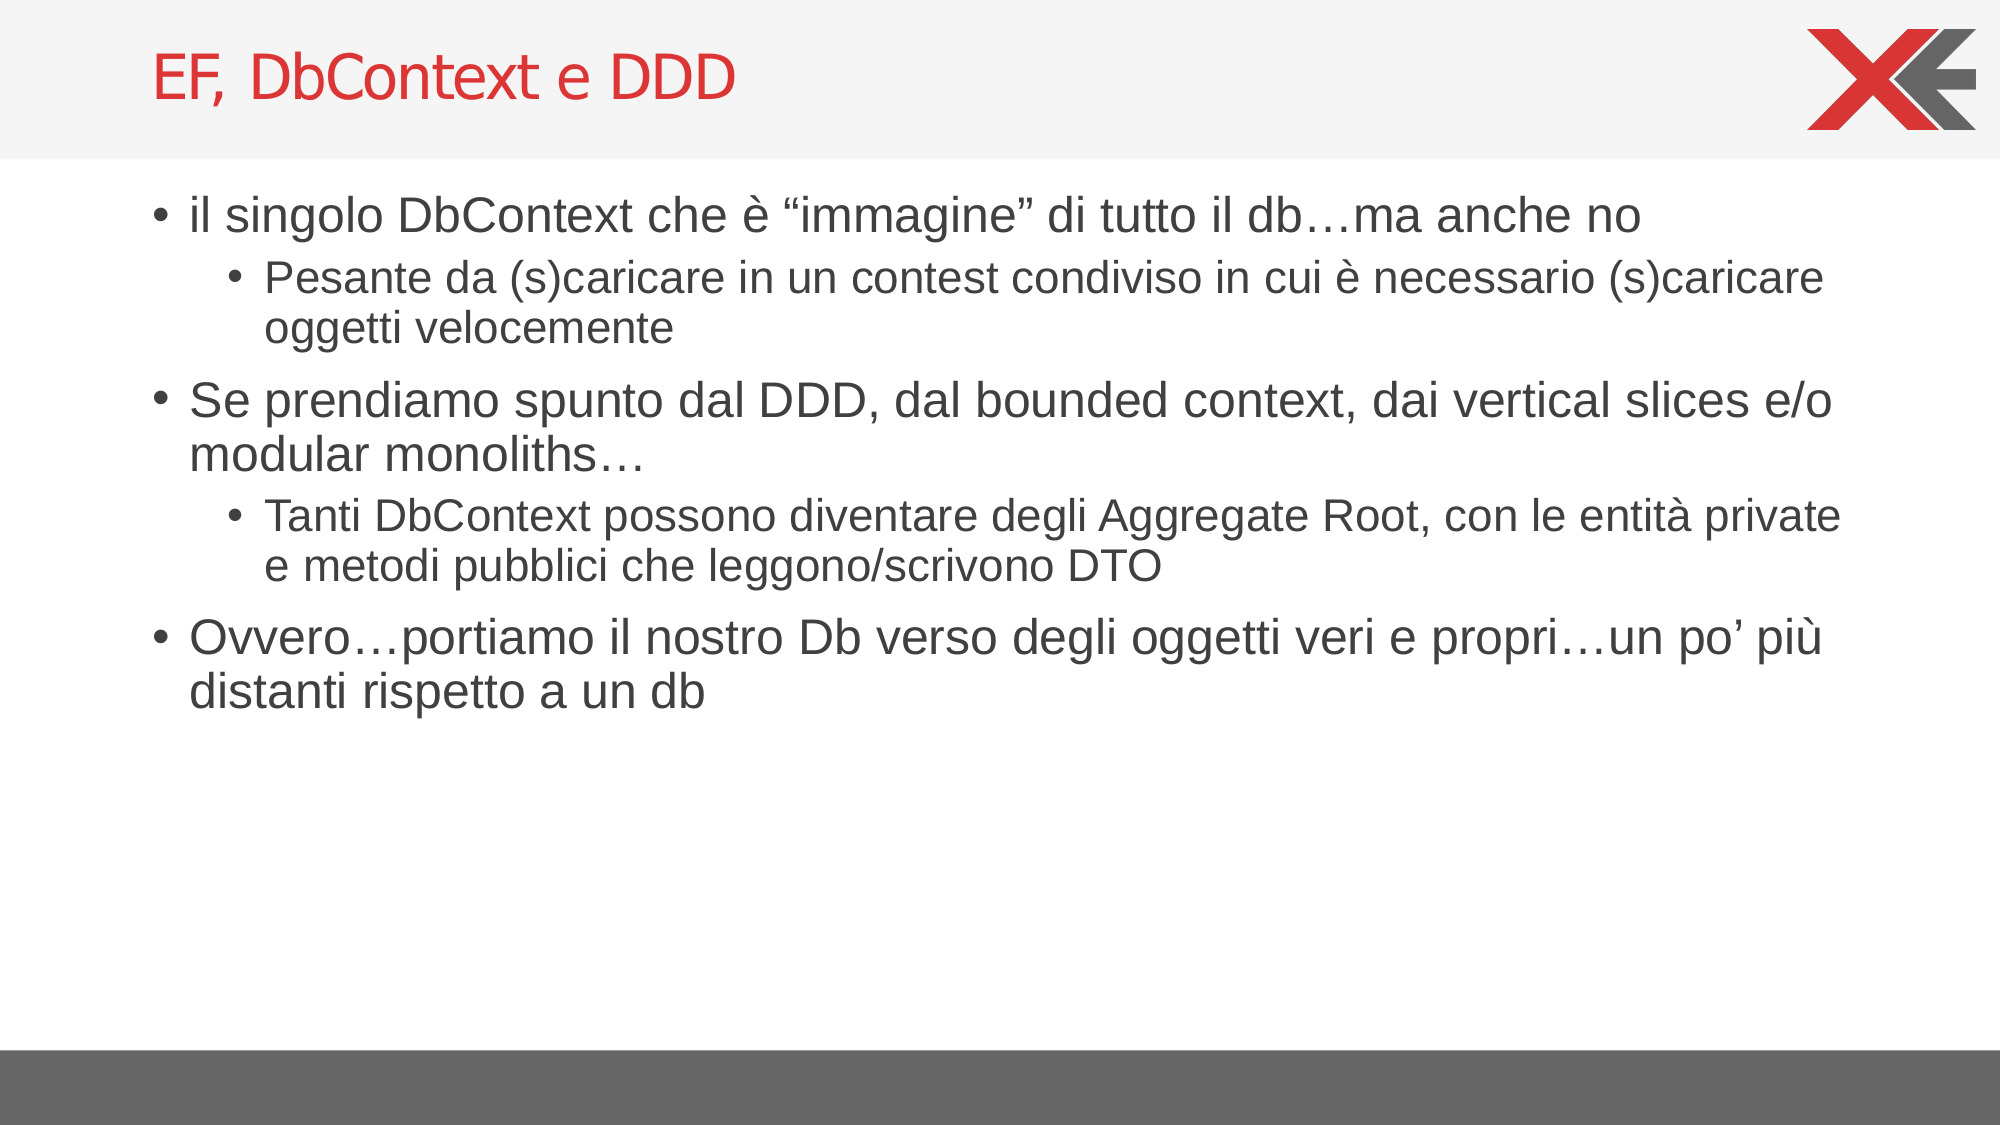

# EF, DbContext e DDD
il singolo DbContext che è “immagine” di tutto il db…ma anche no
Pesante da (s)caricare in un contest condiviso in cui è necessario (s)caricare oggetti velocemente
Se prendiamo spunto dal DDD, dal bounded context, dai vertical slices e/o modular monoliths…
Tanti DbContext possono diventare degli Aggregate Root, con le entità private e metodi pubblici che leggono/scrivono DTO
Ovvero…portiamo il nostro Db verso degli oggetti veri e propri…un po’ più distanti rispetto a un db